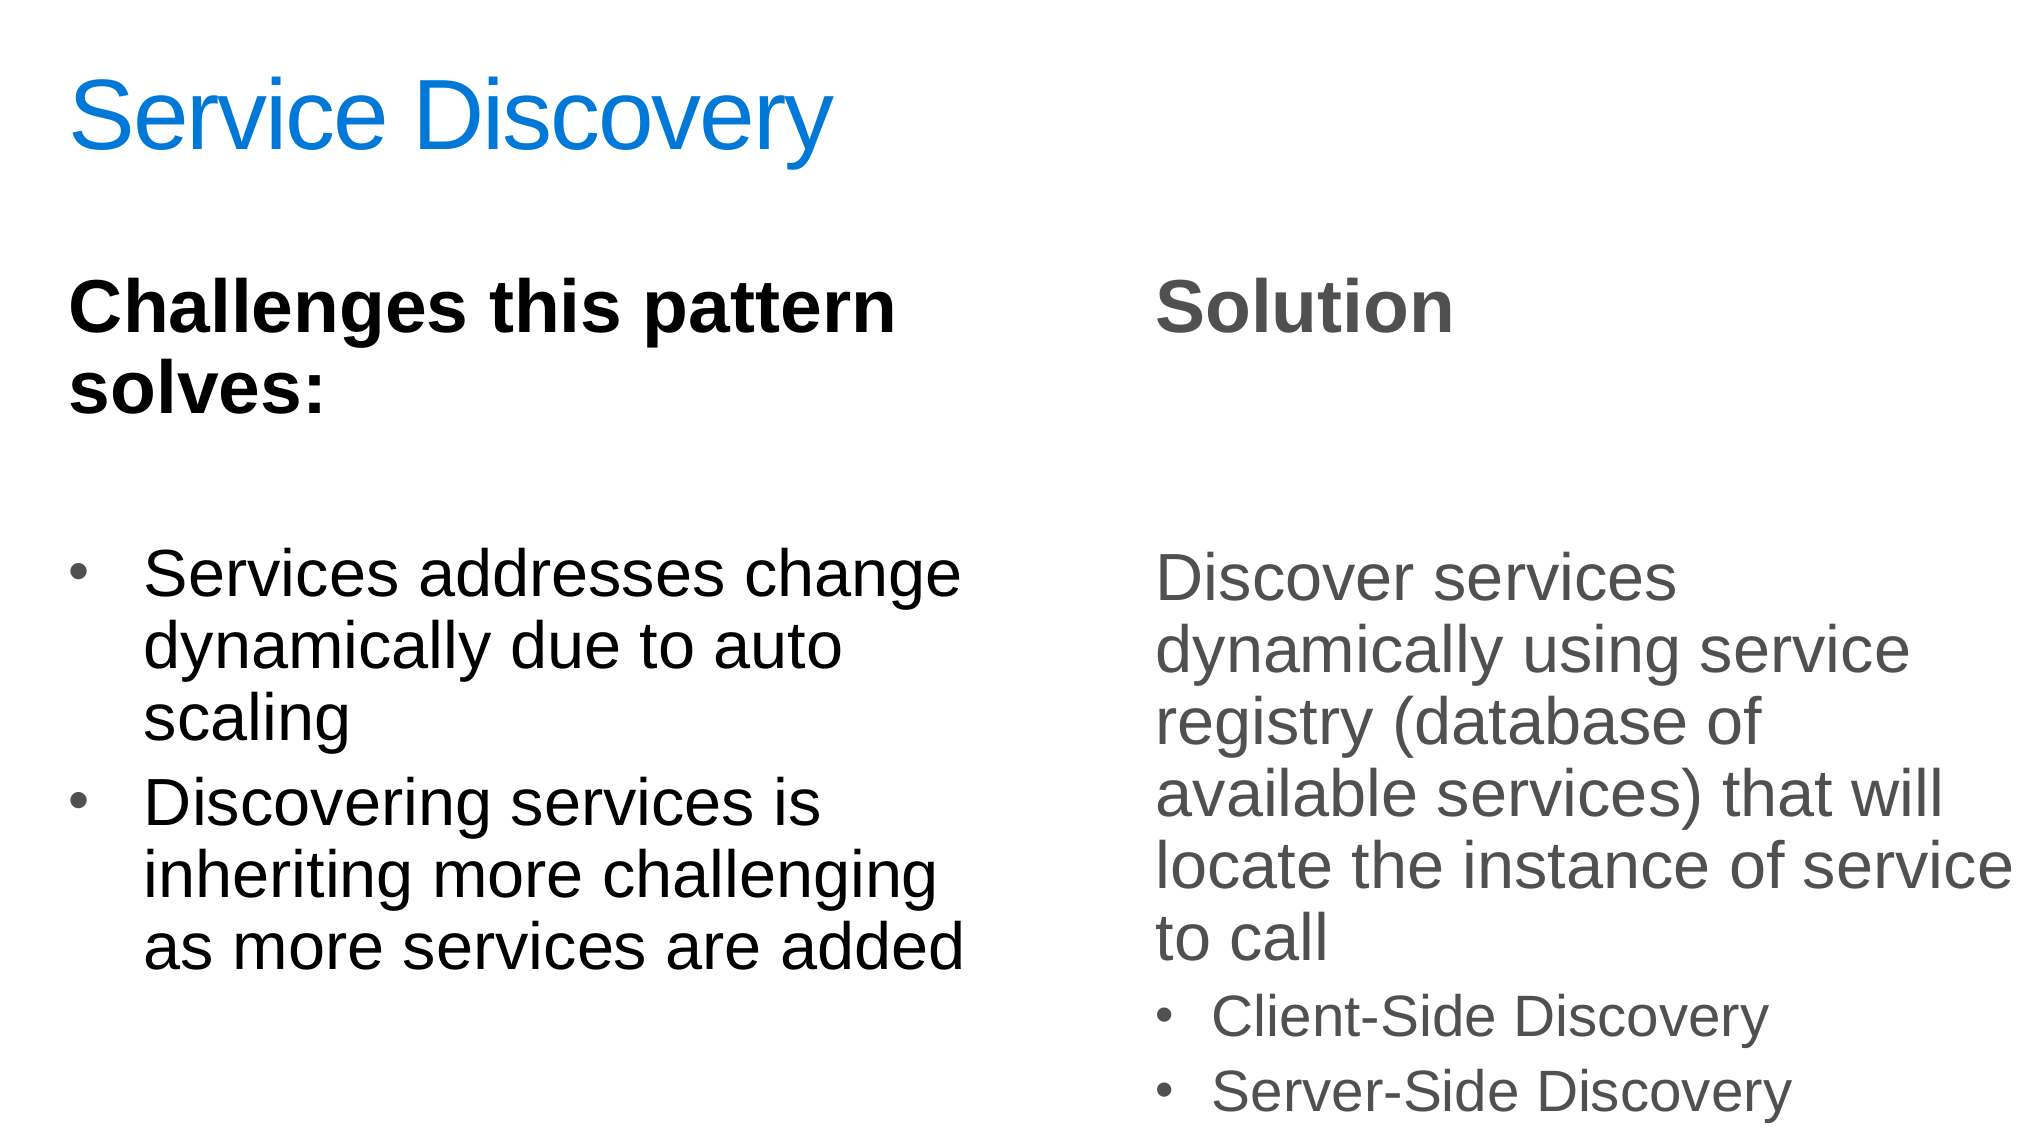

# Service Discovery
Challenges this pattern solves:

Services addresses change dynamically due to auto scaling
Discovering services is inheriting more challenging as more services are added
Solution

Discover services dynamically using service registry (database of available services) that will locate the instance of service to call
Client-Side Discovery
Server-Side Discovery